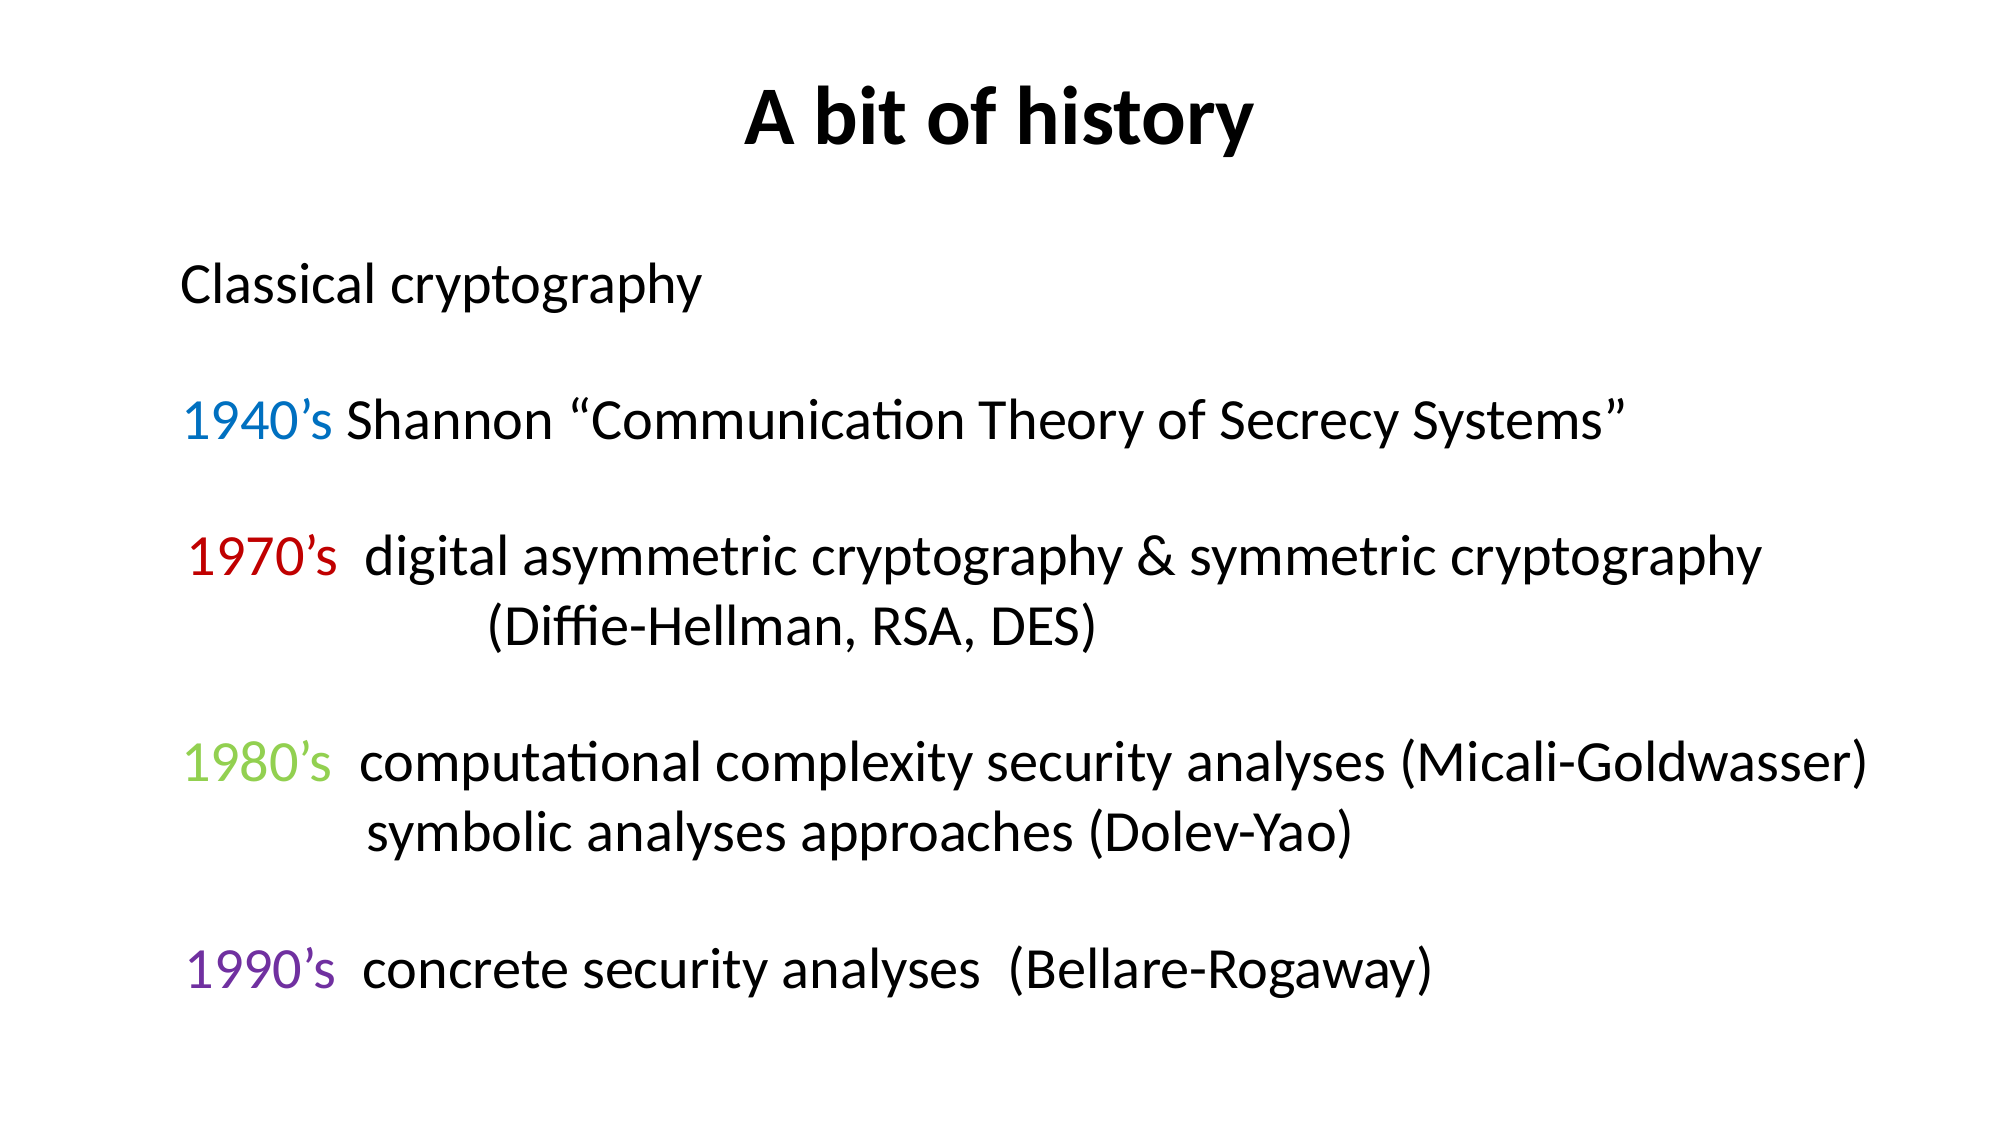

A bit of history
Classical cryptography
1940’s Shannon “Communication Theory of Secrecy Systems”
1970’s  digital asymmetric cryptography & symmetric cryptography
		(Diffie-Hellman, RSA, DES)
1980’s  computational complexity security analyses (Micali-Goldwasser)
              symbolic analyses approaches (Dolev-Yao)
1990’s  concrete security analyses  (Bellare-Rogaway)